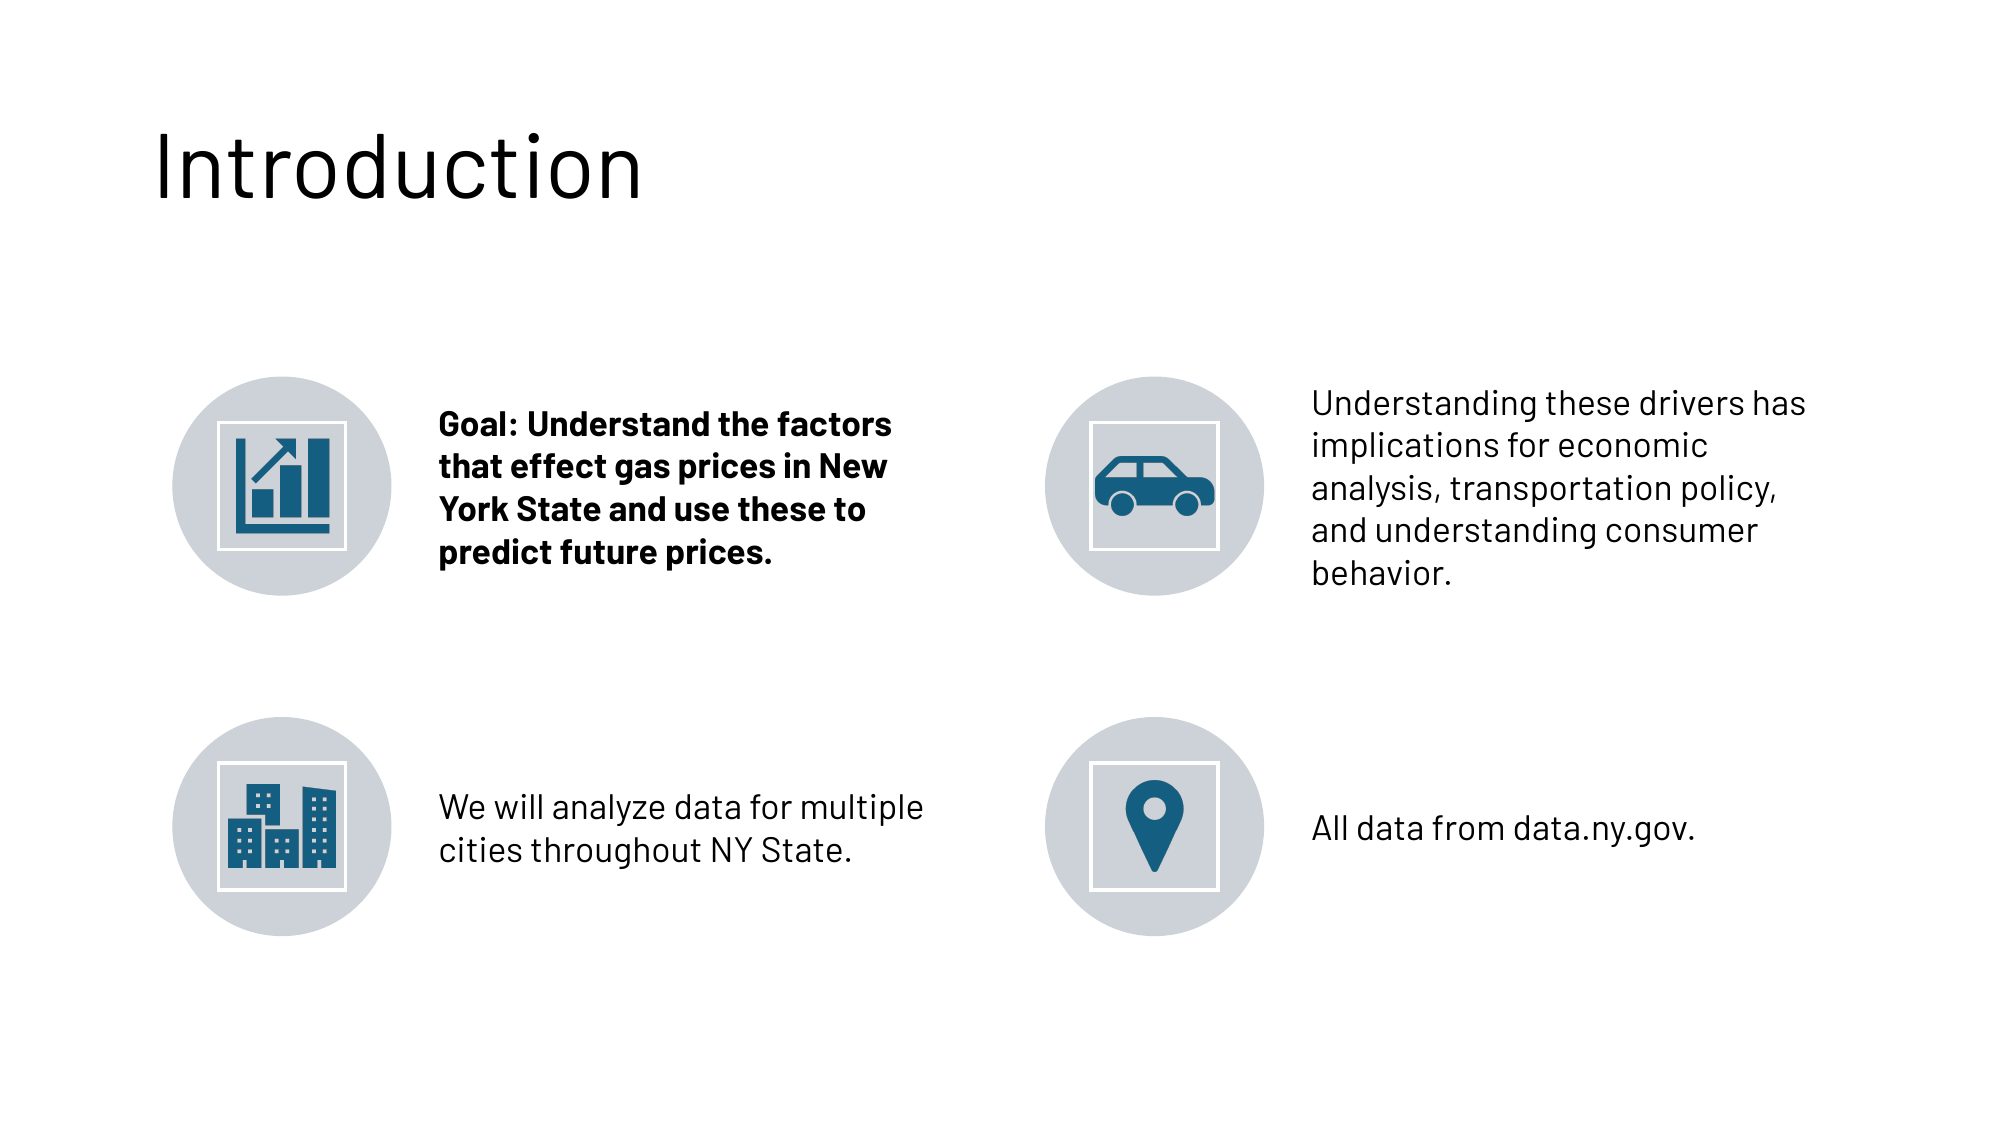

# Introduction
Goal: Understand the factors that effect gas prices in New York State and use these to predict future prices.
Understanding these drivers has implications for economic analysis, transportation policy, and understanding consumer behavior.
We will analyze data for multiple cities throughout NY State.
All data from data.ny.gov.